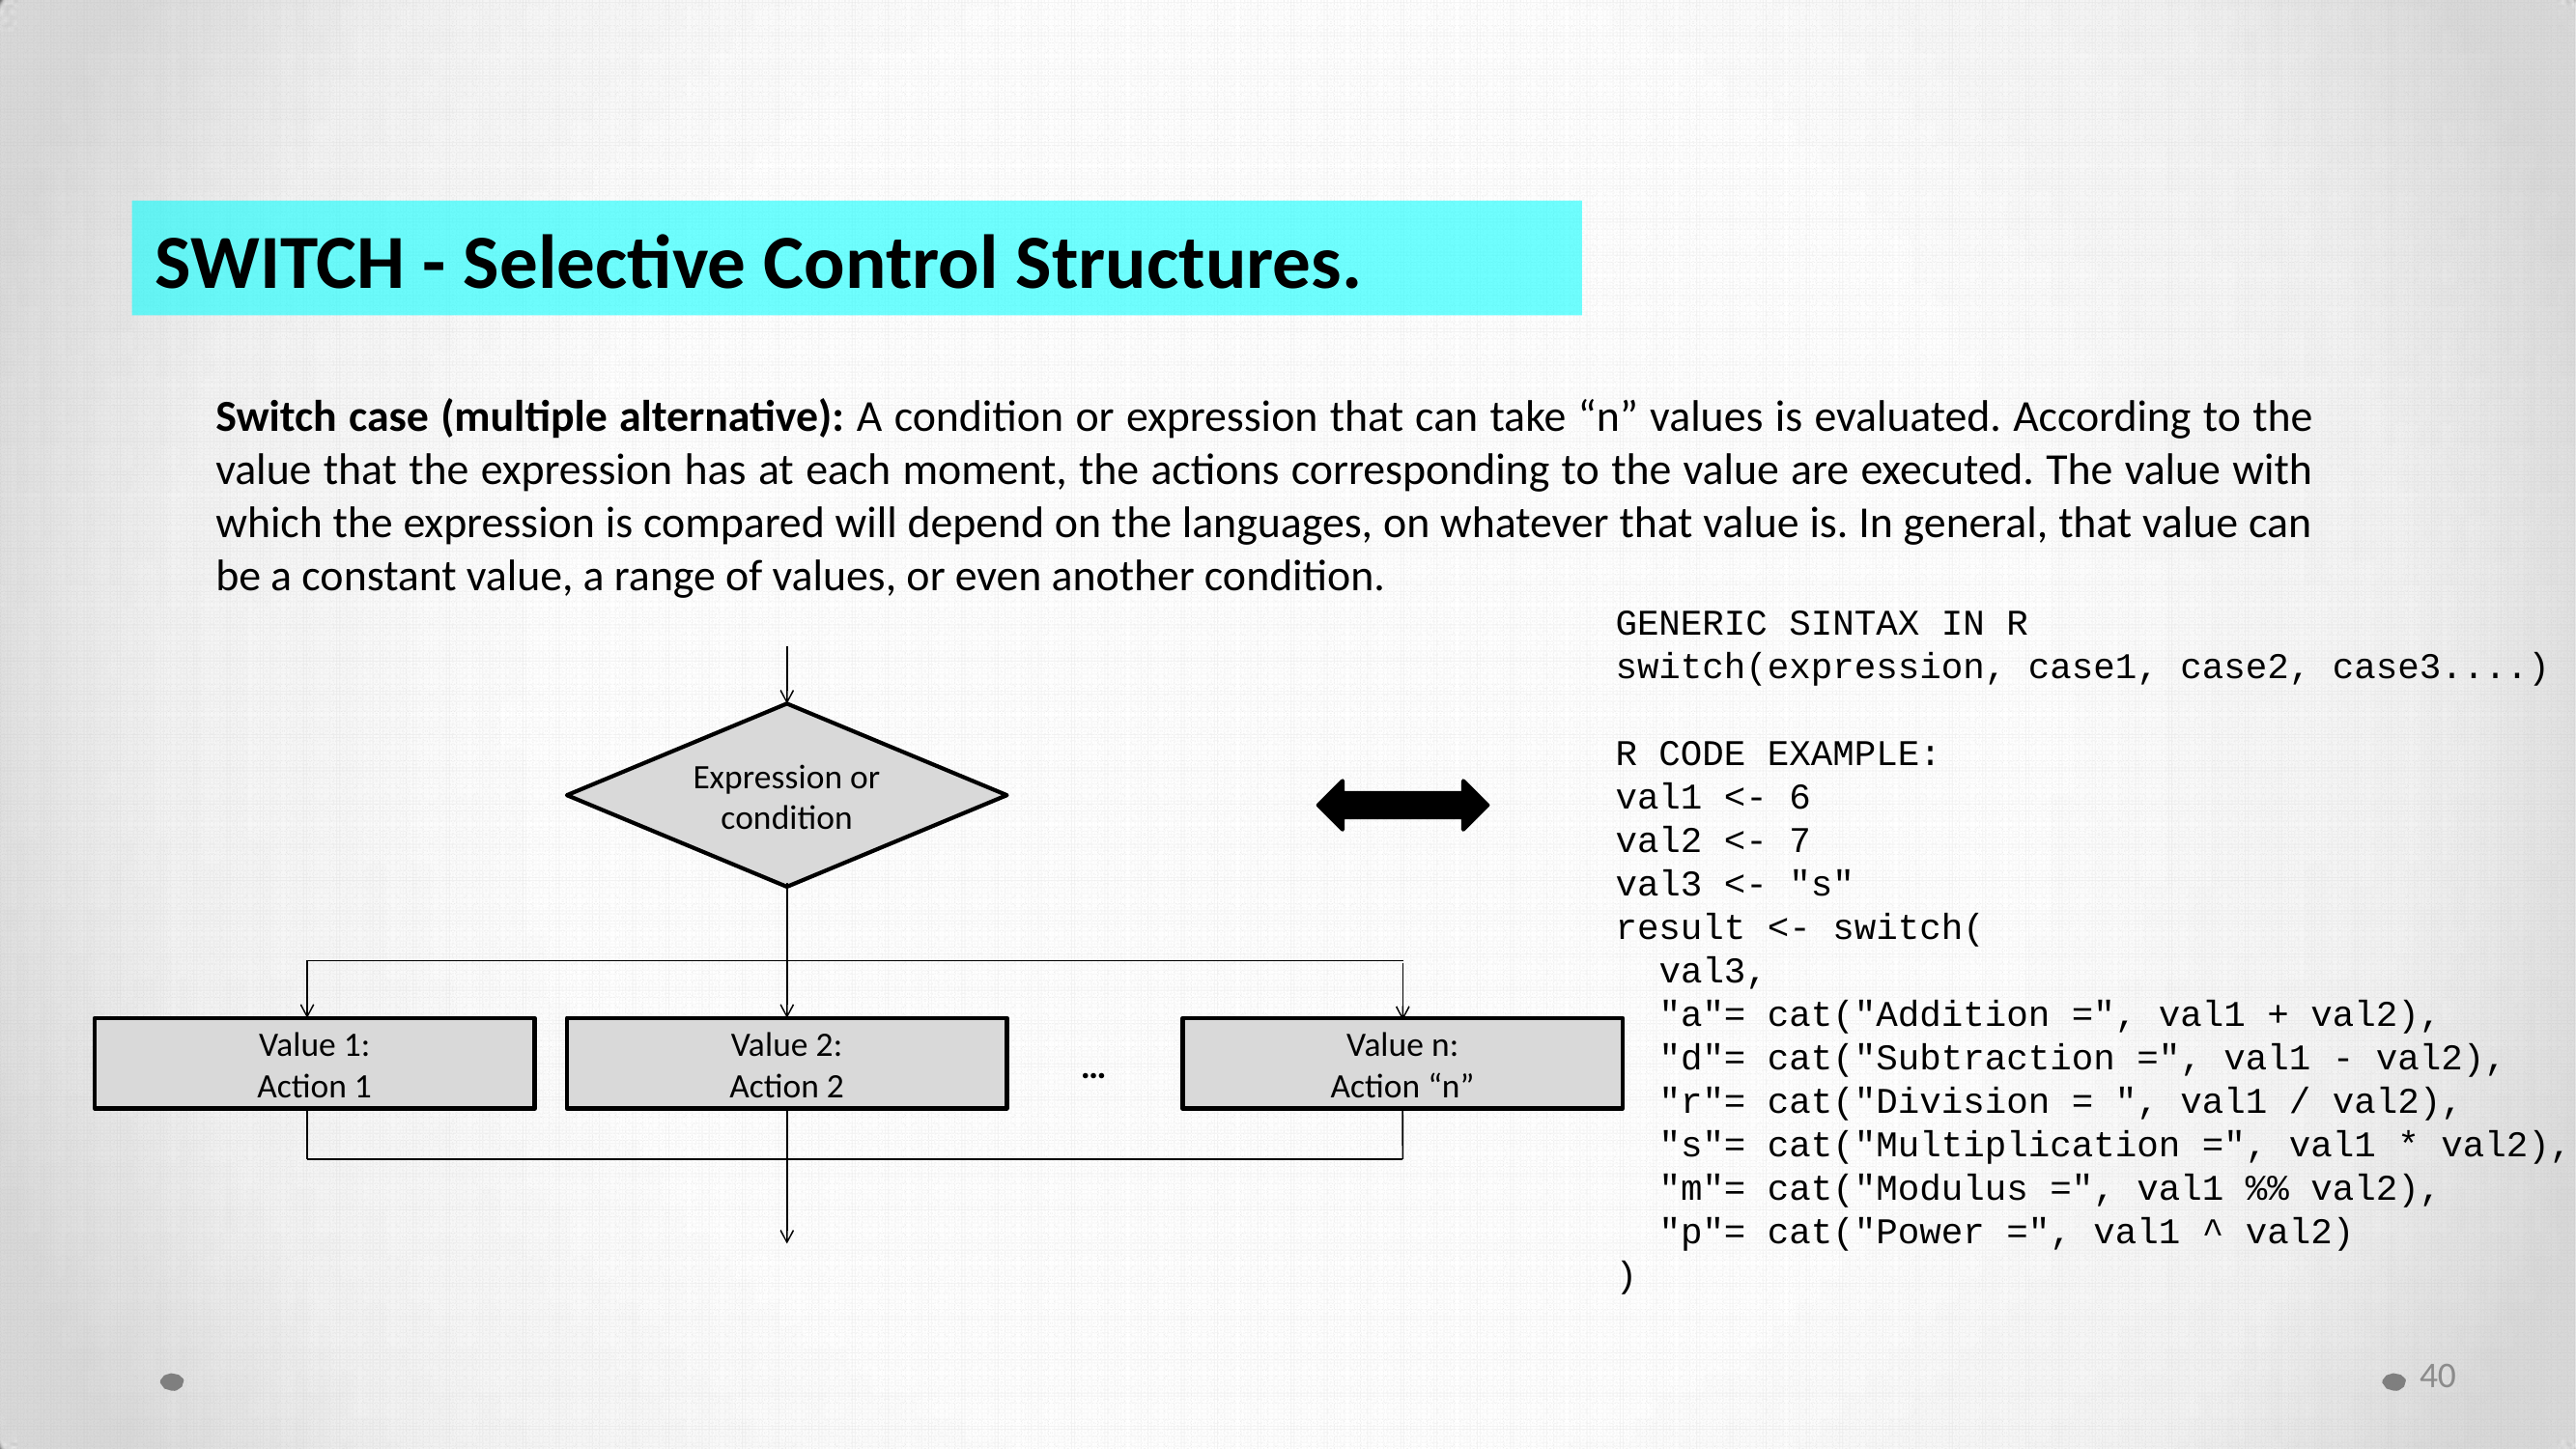

SWITCH - Selective Control Structures.
Switch case (multiple alternative): A condition or expression that can take “n” values is evaluated. According to the value that the expression has at each moment, the actions corresponding to the value are executed. The value with which the expression is compared will depend on the languages, on whatever that value is. In general, that value can be a constant value, a range of values, or even another condition.
GENERIC SINTAX IN R
switch(expression, case1, case2, case3....)

R CODE EXAMPLE:
val1 <- 6
val2 <- 7
val3 <- "s"
result <- switch(
  val3,
  "a"= cat("Addition =", val1 + val2),
  "d"= cat("Subtraction =", val1 - val2),
  "r"= cat("Division = ", val1 / val2),
  "s"= cat("Multiplication =", val1 * val2),
  "m"= cat("Modulus =", val1 %% val2),
  "p"= cat("Power =", val1 ^ val2)
)
Expression or condition

Value 1:
Action 1
Value 2:
Action 2
Value n:
Action “n”
…
40